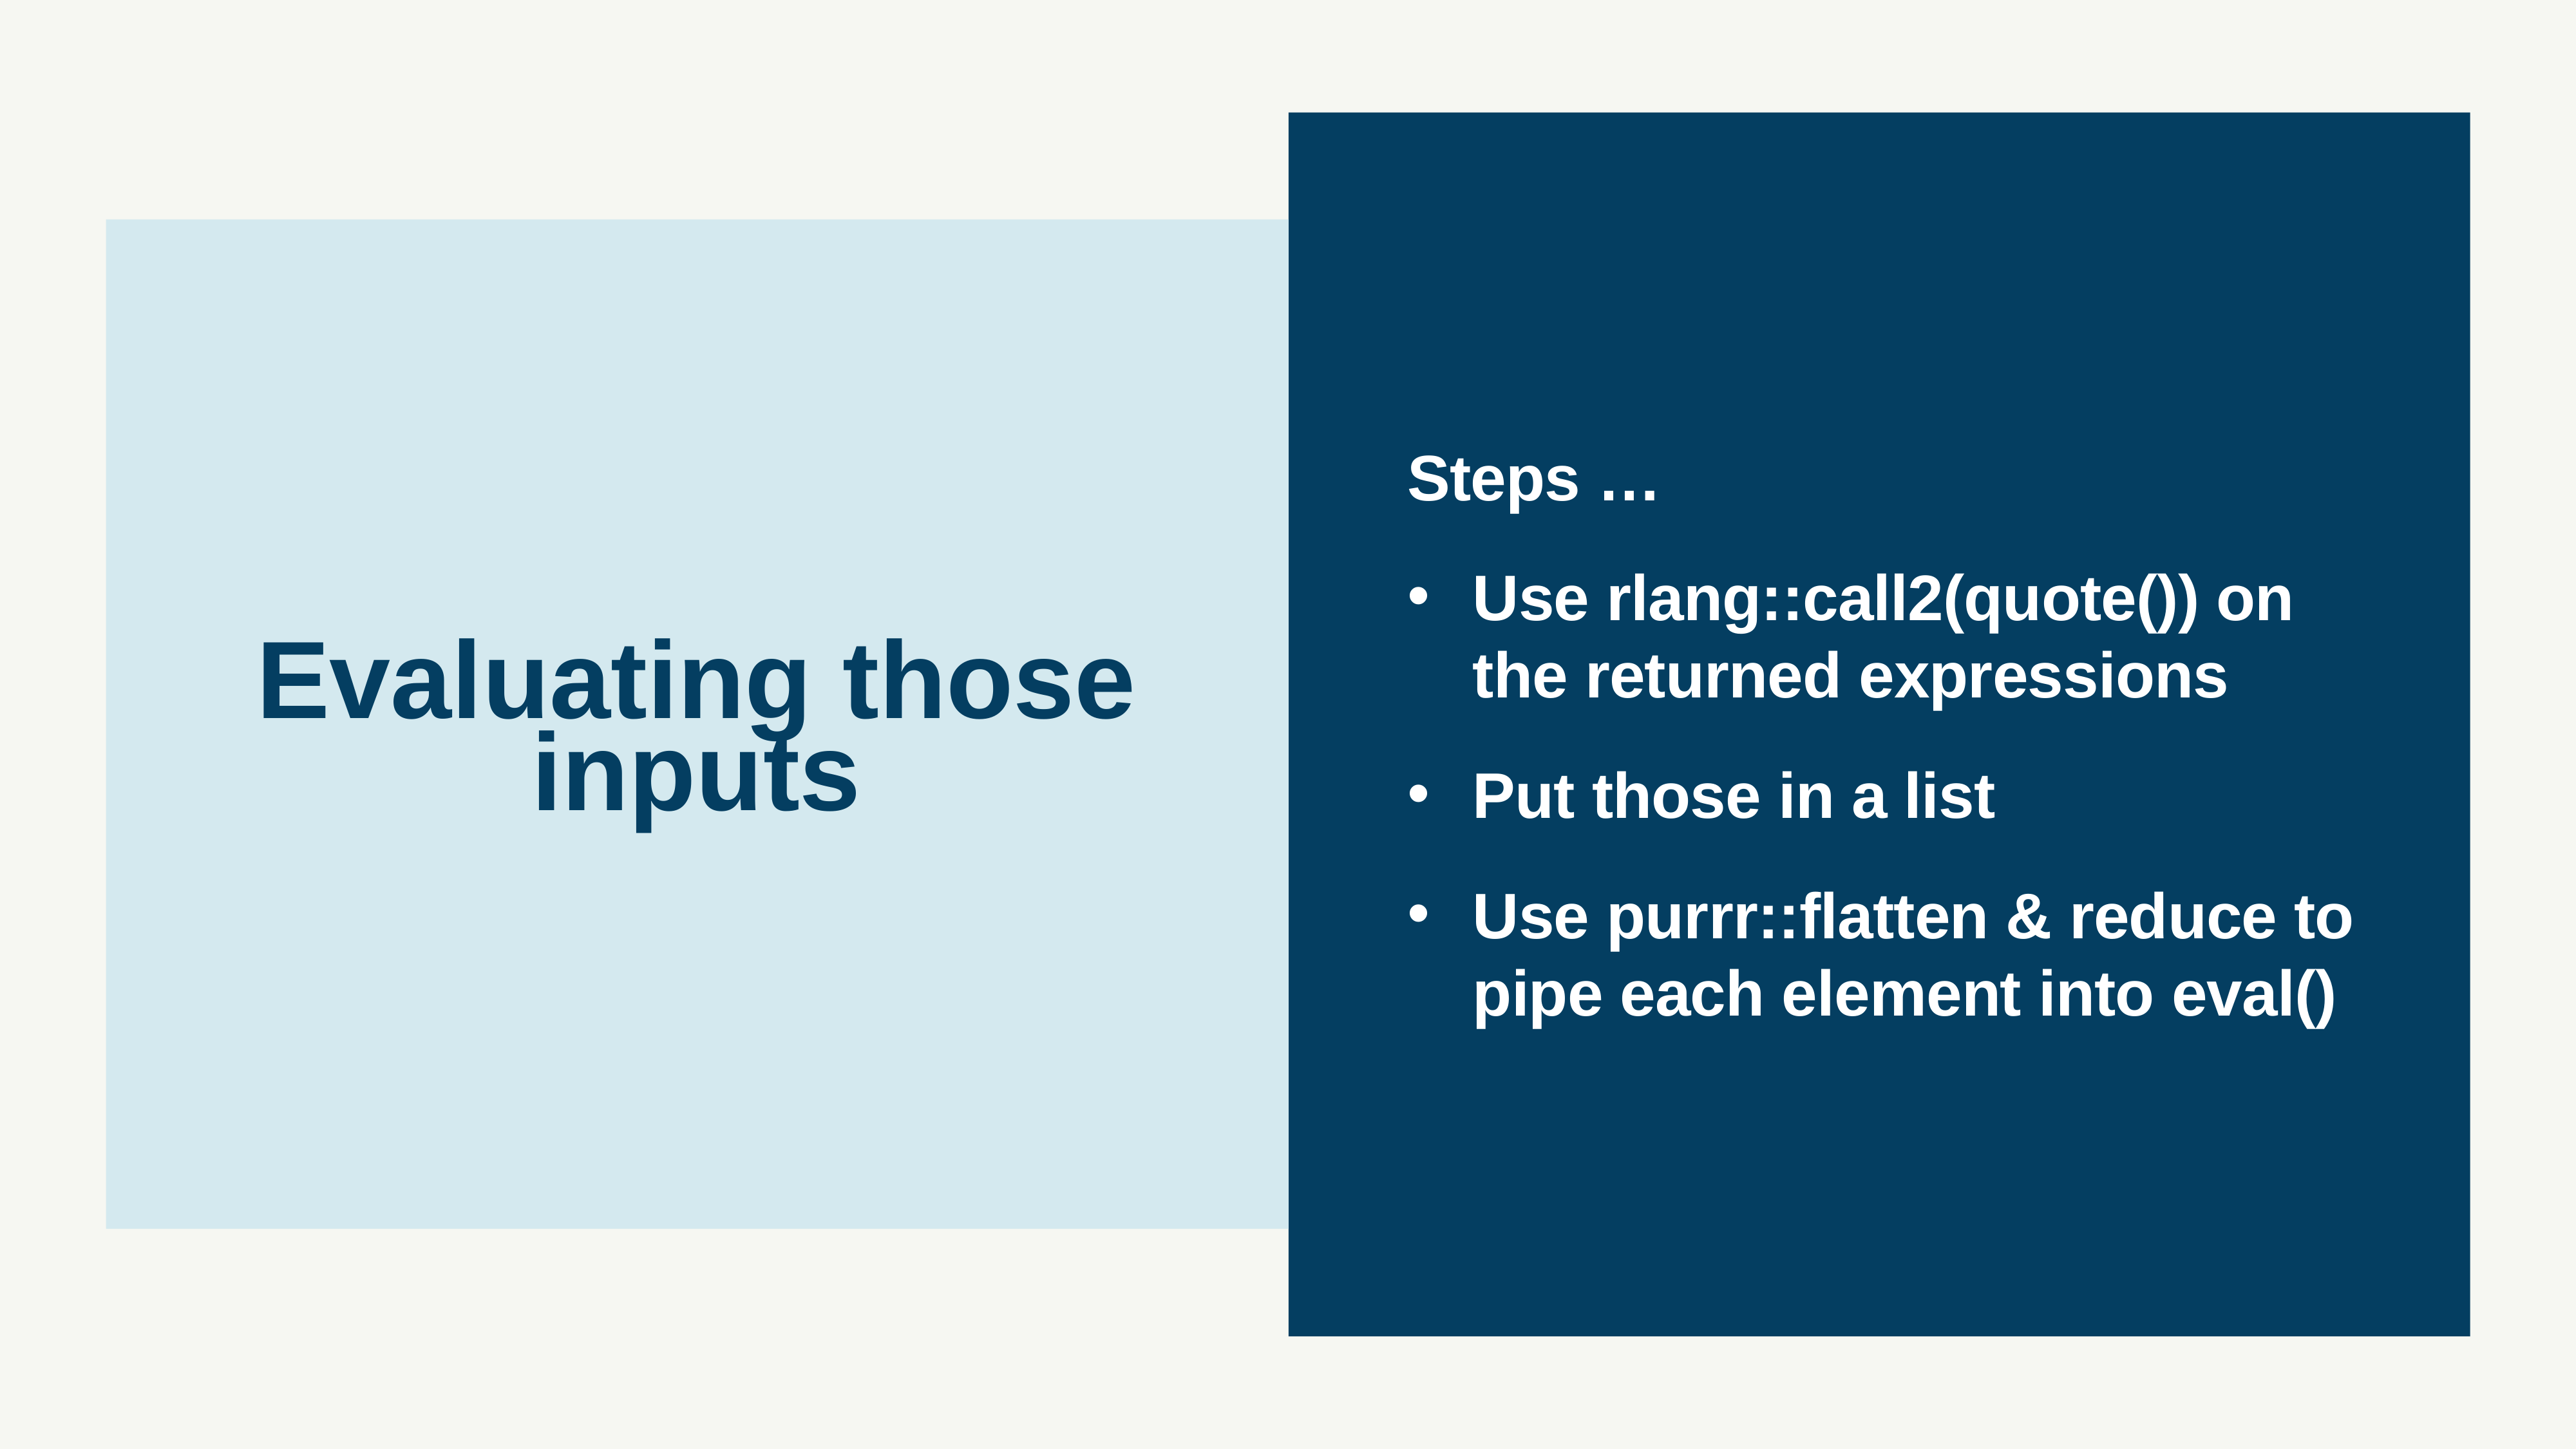

Steps …
Use rlang::call2(quote()) on the returned expressions
Put those in a list
Use purrr::flatten & reduce to pipe each element into eval()

# Evaluating those inputs